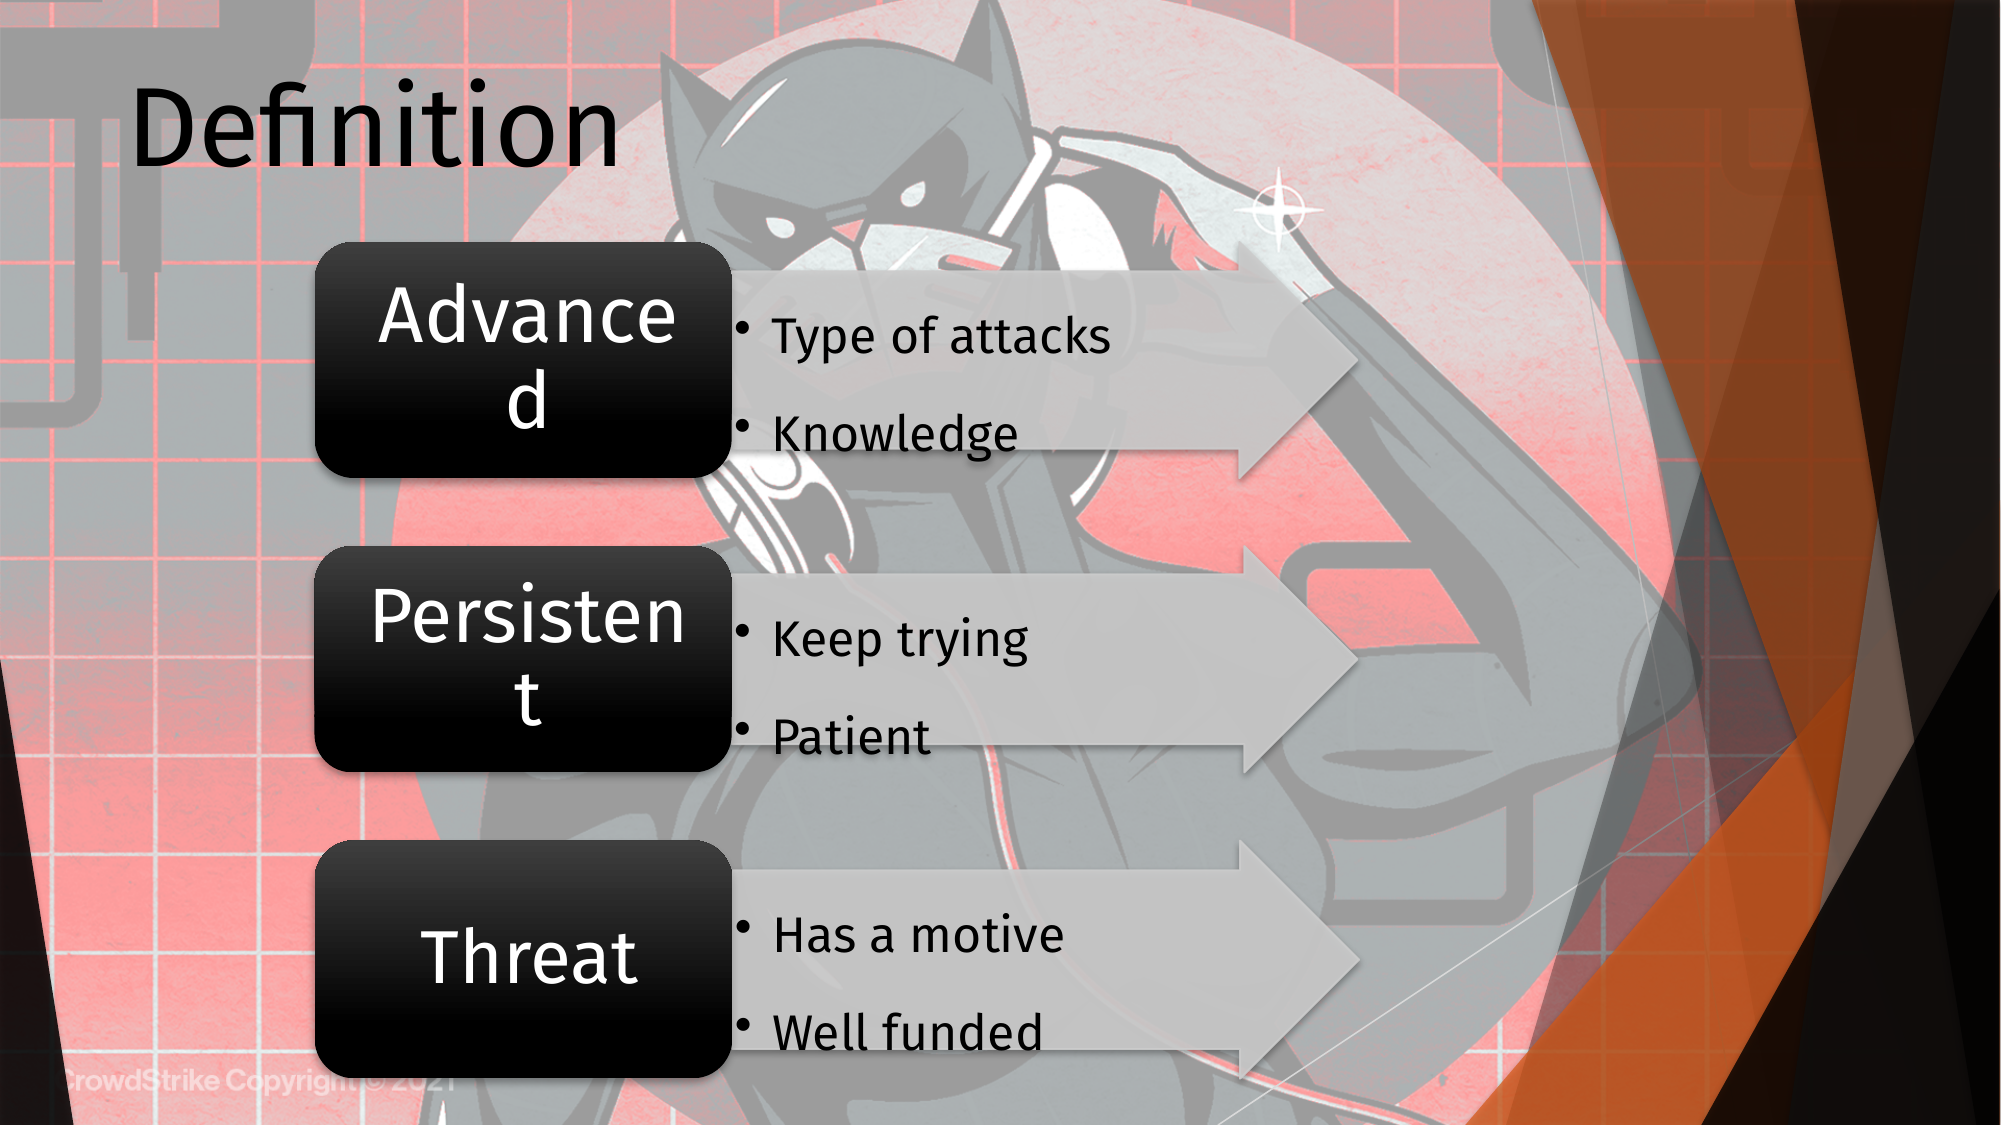

# Definition
Type of attacks
Knowledge
Advanced
Keep trying
Patient
Persistent
Has a motive
Well funded
Threat